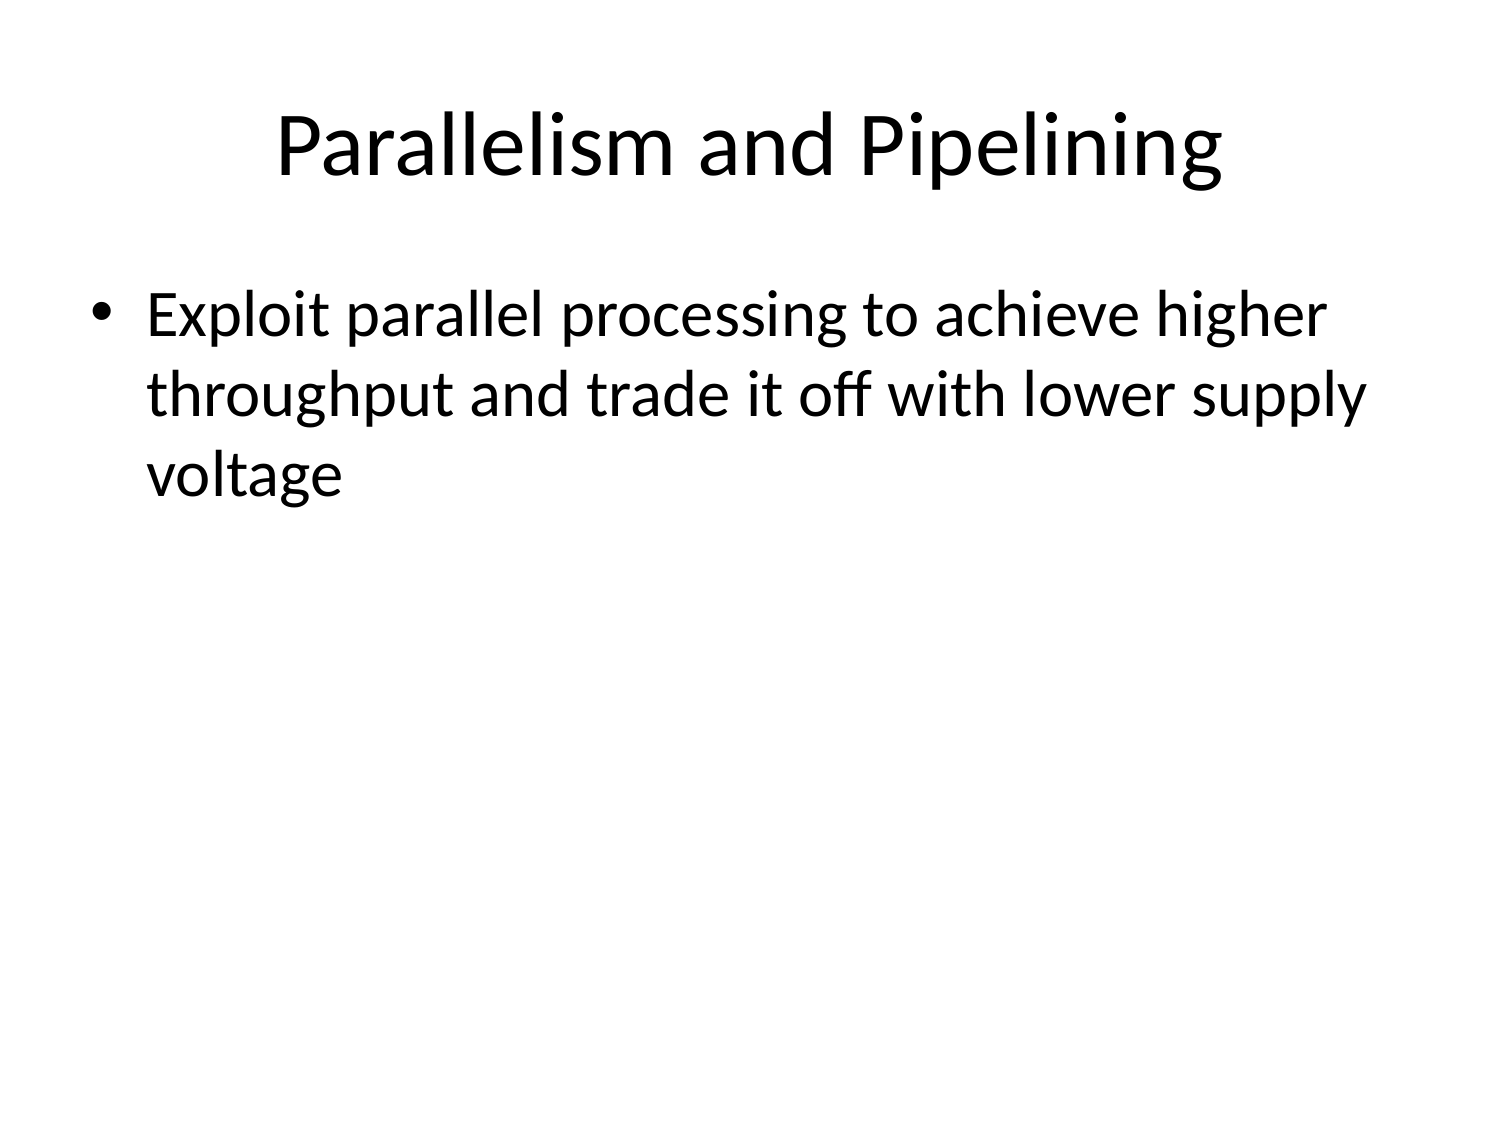

# Parallelism and Pipelining
Exploit parallel processing to achieve higher throughput and trade it off with lower supply voltage